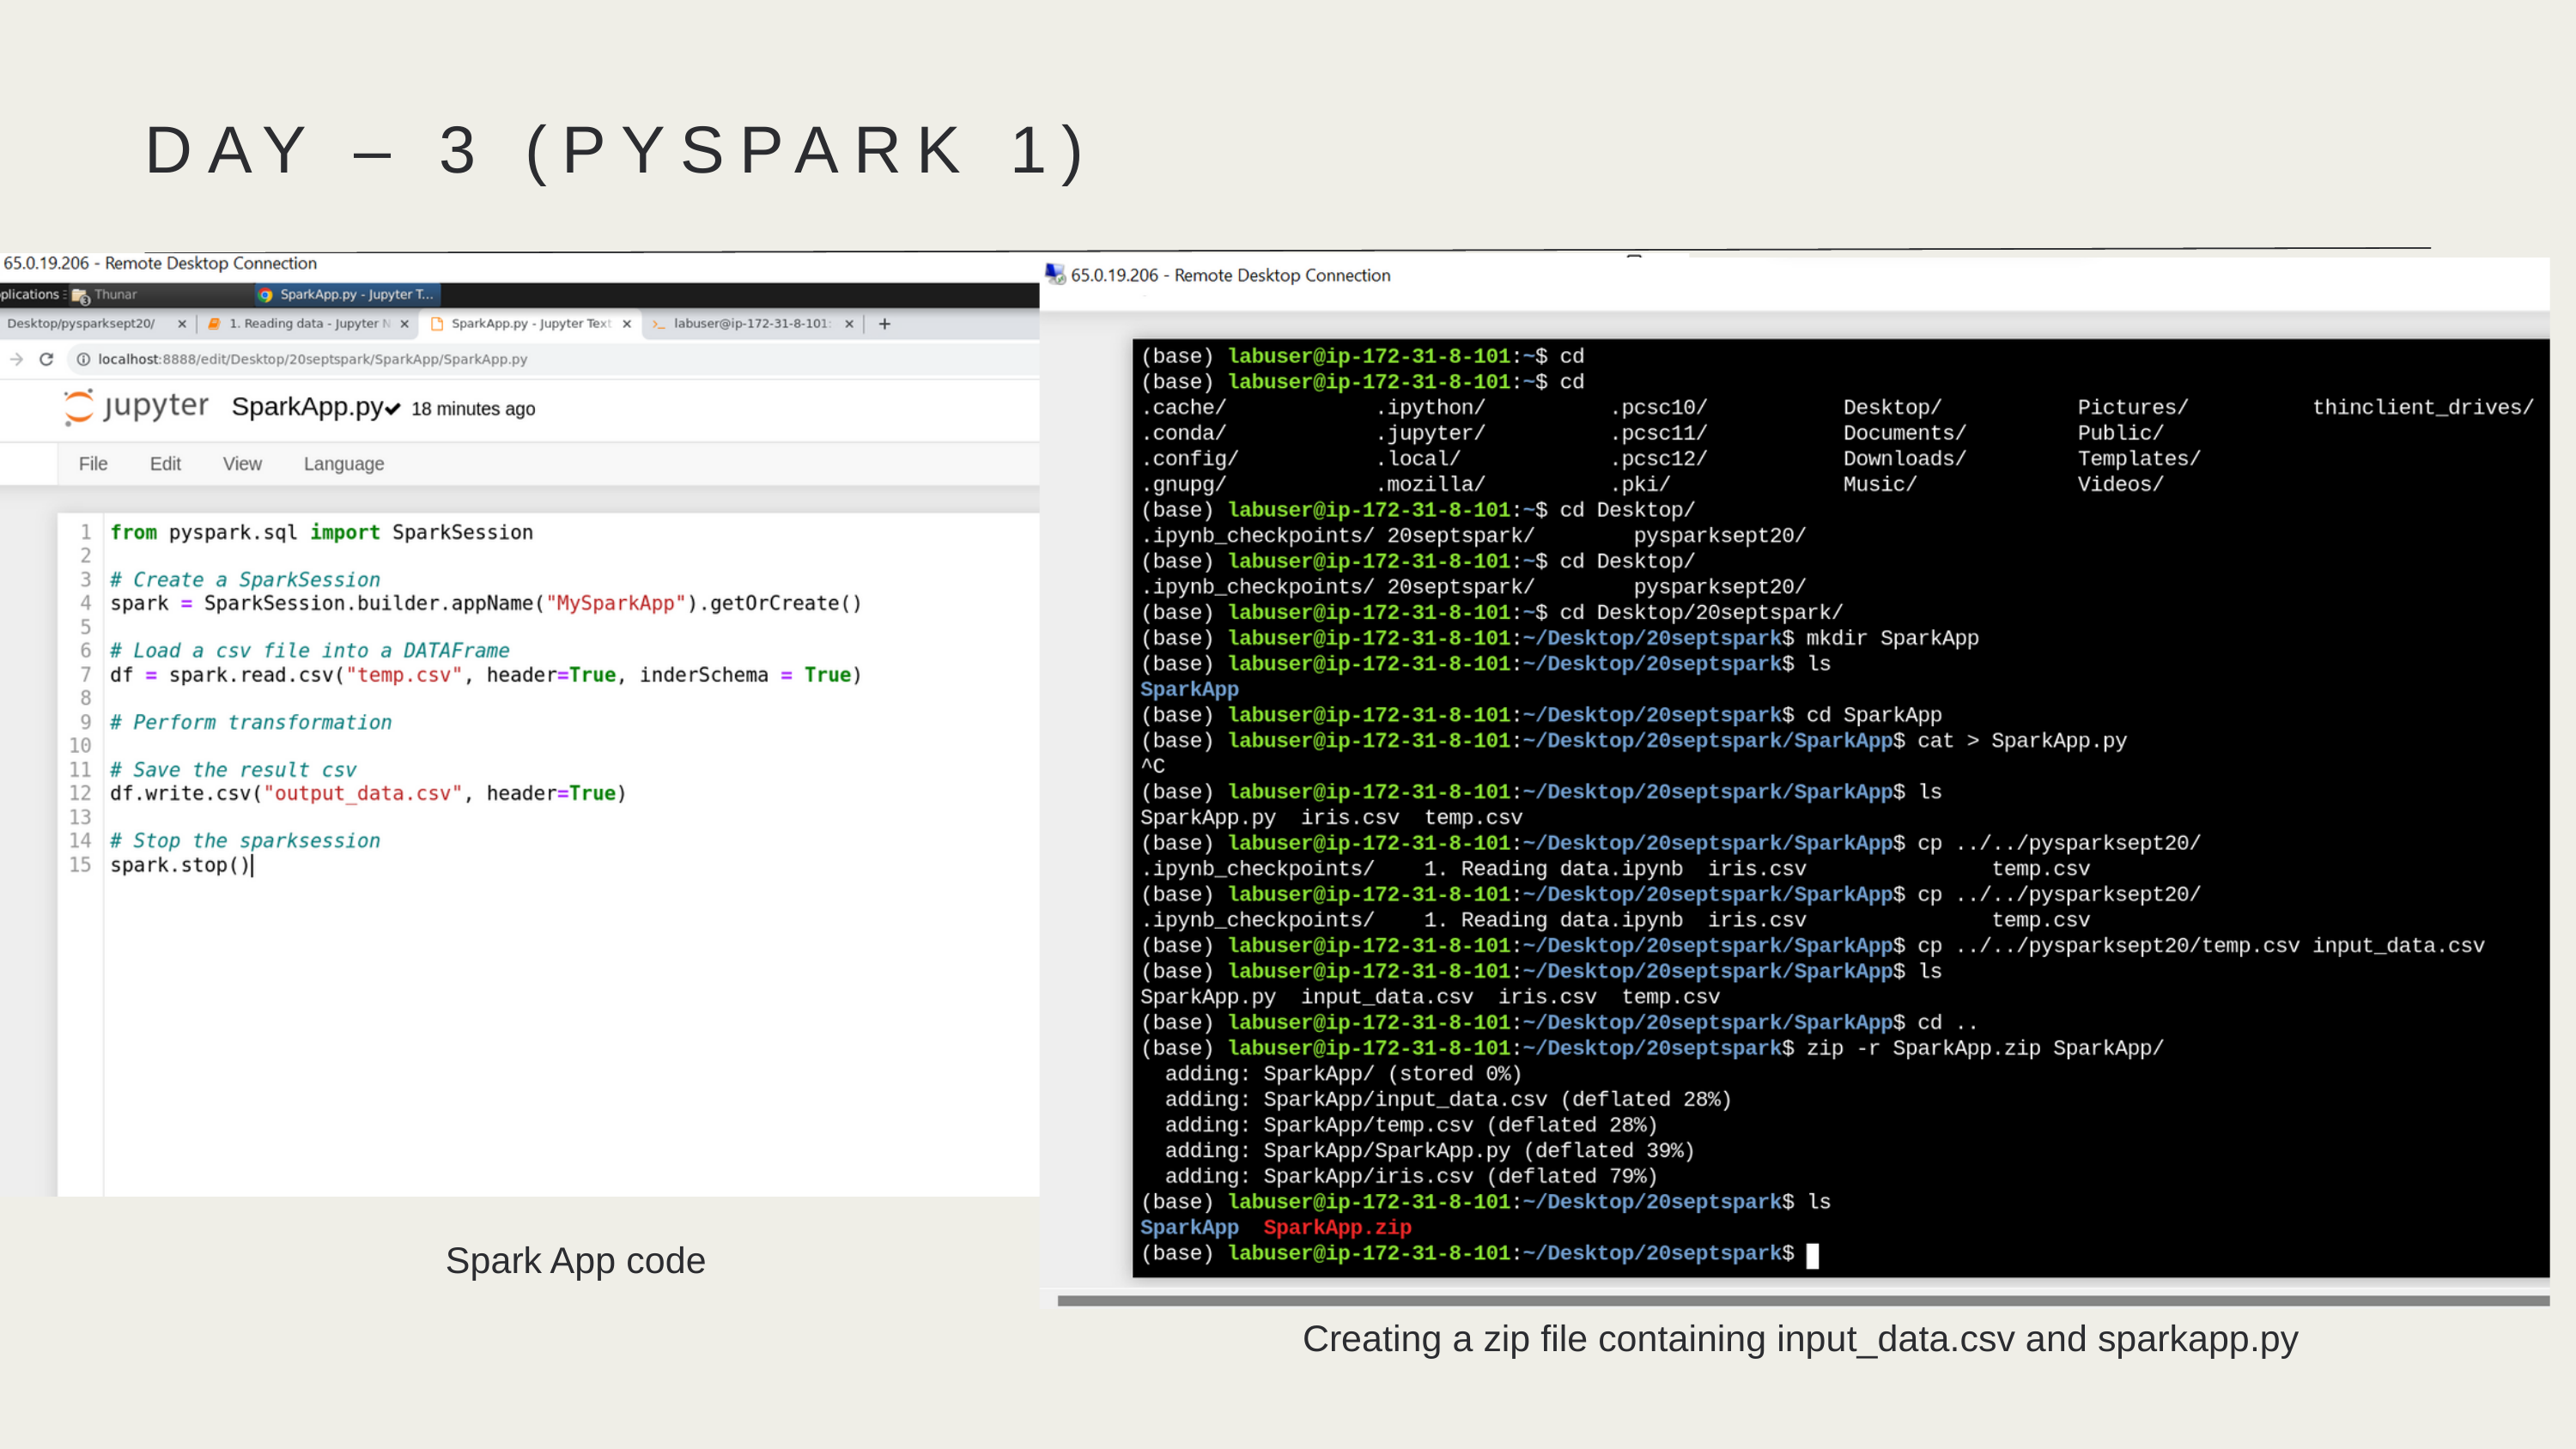

DAY – 3 (PYSPARK 1)

Spark App code
Creating a zip file containing input_data.csv and sparkapp.py